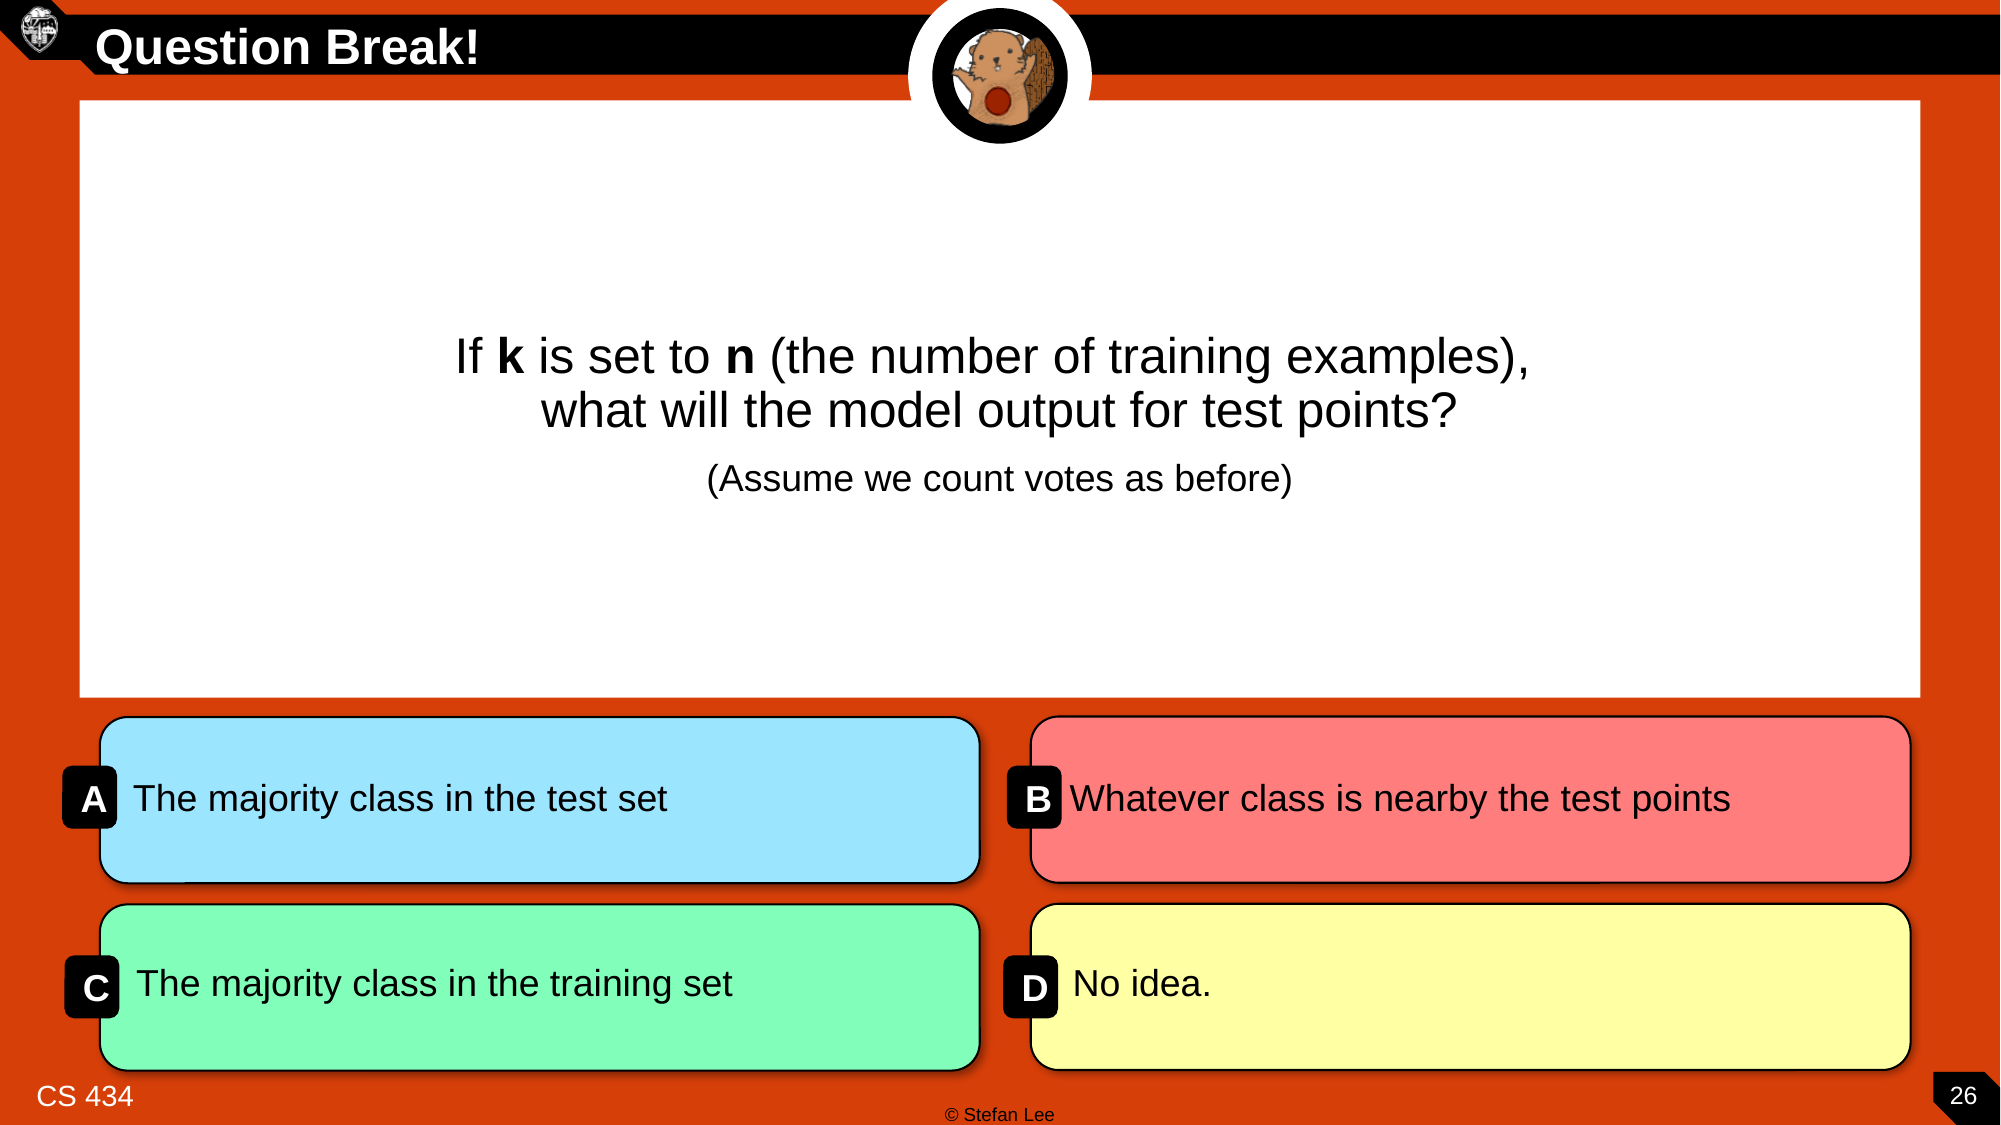

If k is set to n (the number of training examples),
what will the model output for test points?
(Assume we count votes as before)
The majority class in the test set
Whatever class is nearby the test points
The majority class in the training set
No idea.
26